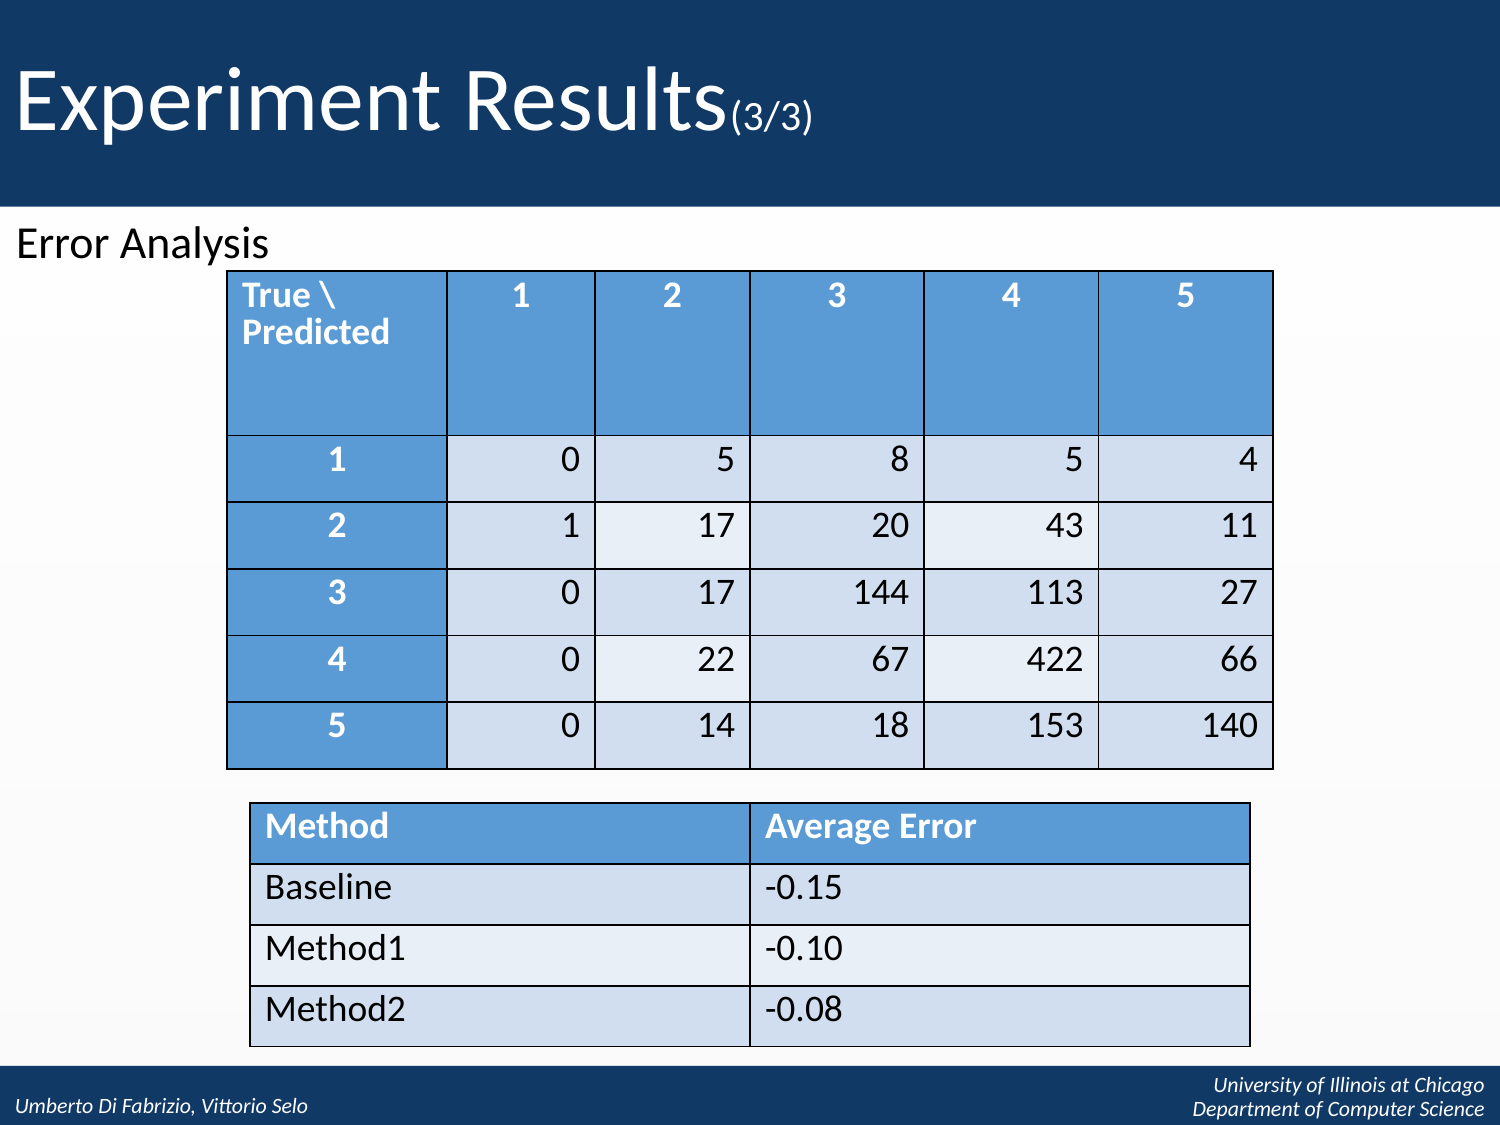

# Experiment Results(3/3)
Error Analysis
| True \Predicted | 1 | 2 | 3 | 4 | 5 |
| --- | --- | --- | --- | --- | --- |
| 1 | 0 | 5 | 8 | 5 | 4 |
| 2 | 1 | 17 | 20 | 43 | 11 |
| 3 | 0 | 17 | 144 | 113 | 27 |
| 4 | 0 | 22 | 67 | 422 | 66 |
| 5 | 0 | 14 | 18 | 153 | 140 |
| Method | Average Error |
| --- | --- |
| Baseline | -0.15 |
| Method1 | -0.10 |
| Method2 | -0.08 |